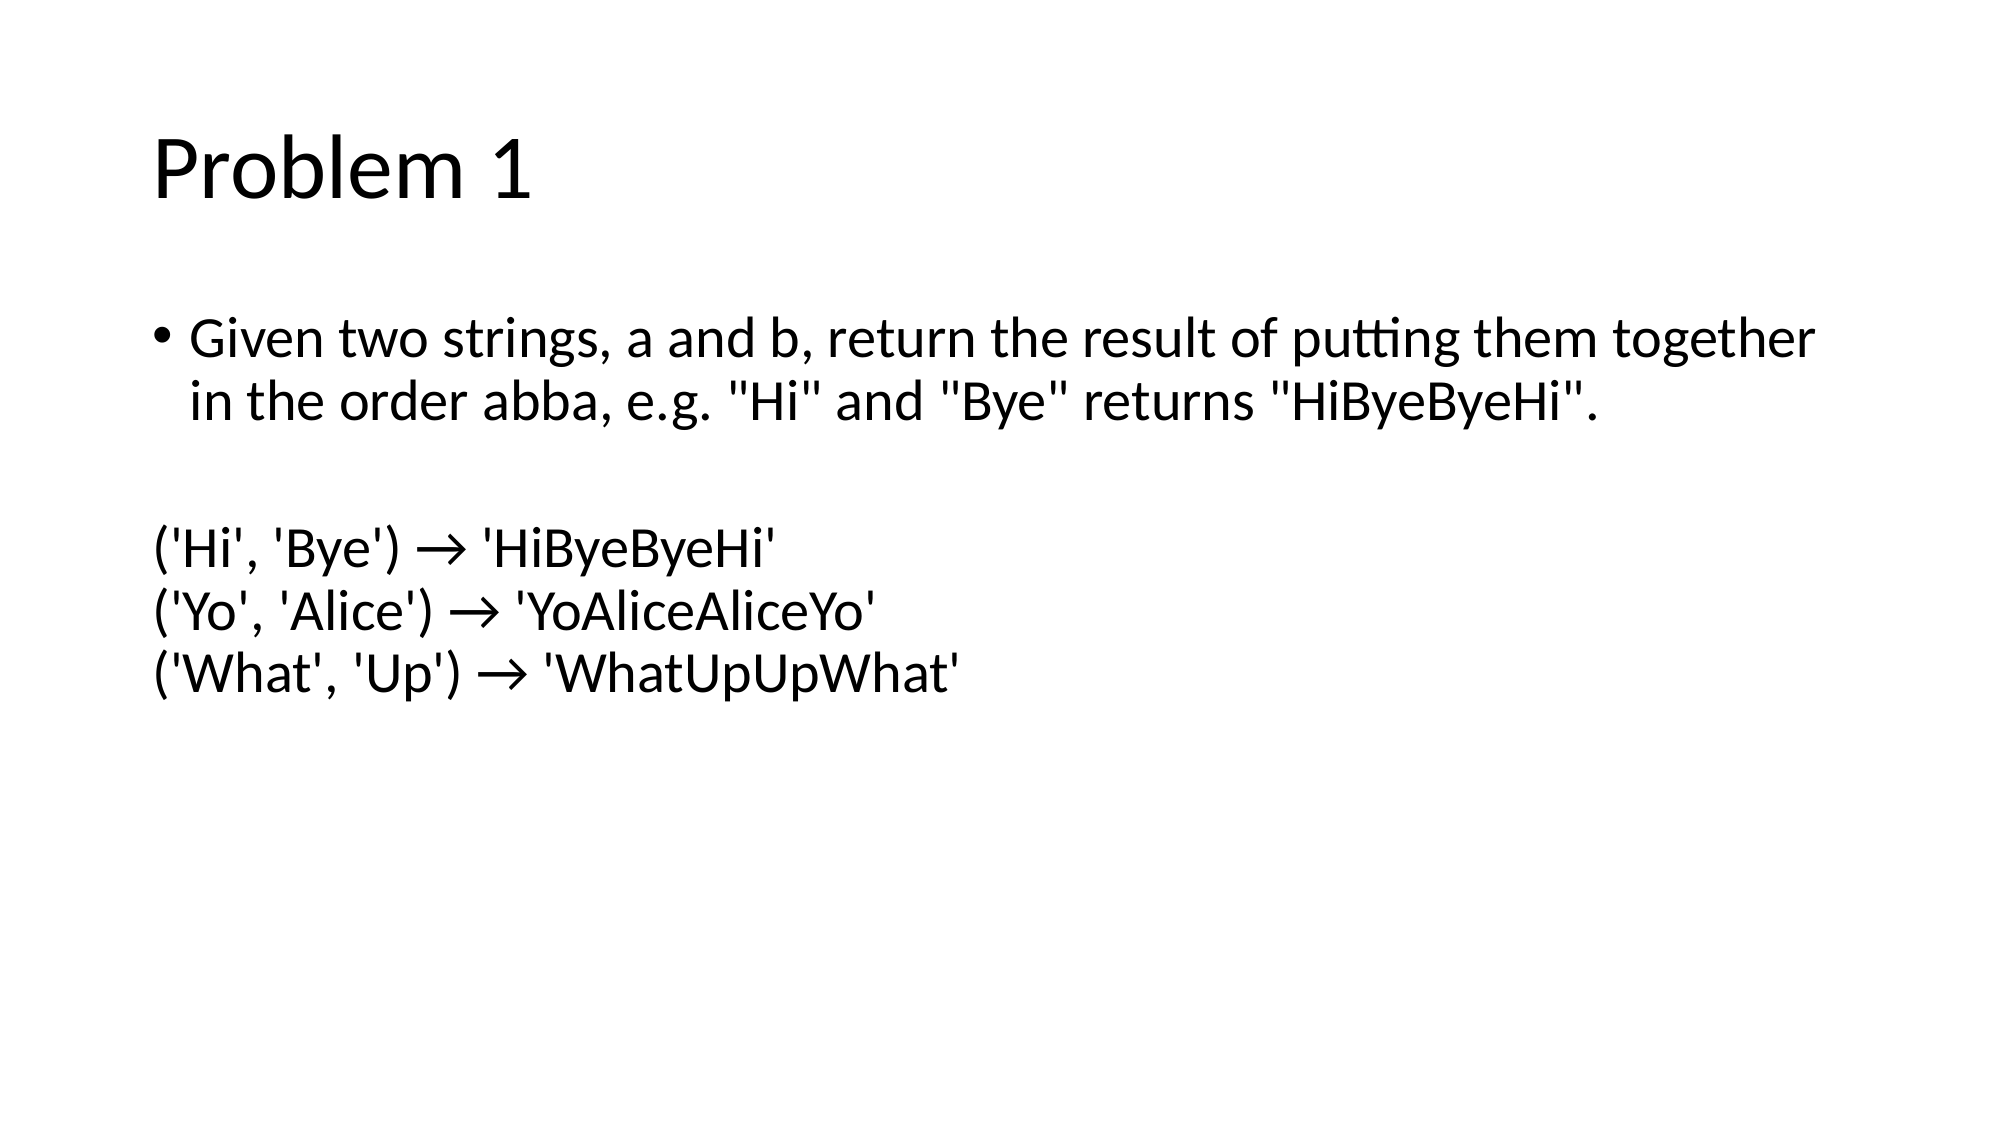

# Problem 1
Given two strings, a and b, return the result of putting them together in the order abba, e.g. "Hi" and "Bye" returns "HiByeByeHi".
('Hi', 'Bye') → 'HiByeByeHi'
('Yo', 'Alice') → 'YoAliceAliceYo'
('What', 'Up') → 'WhatUpUpWhat'